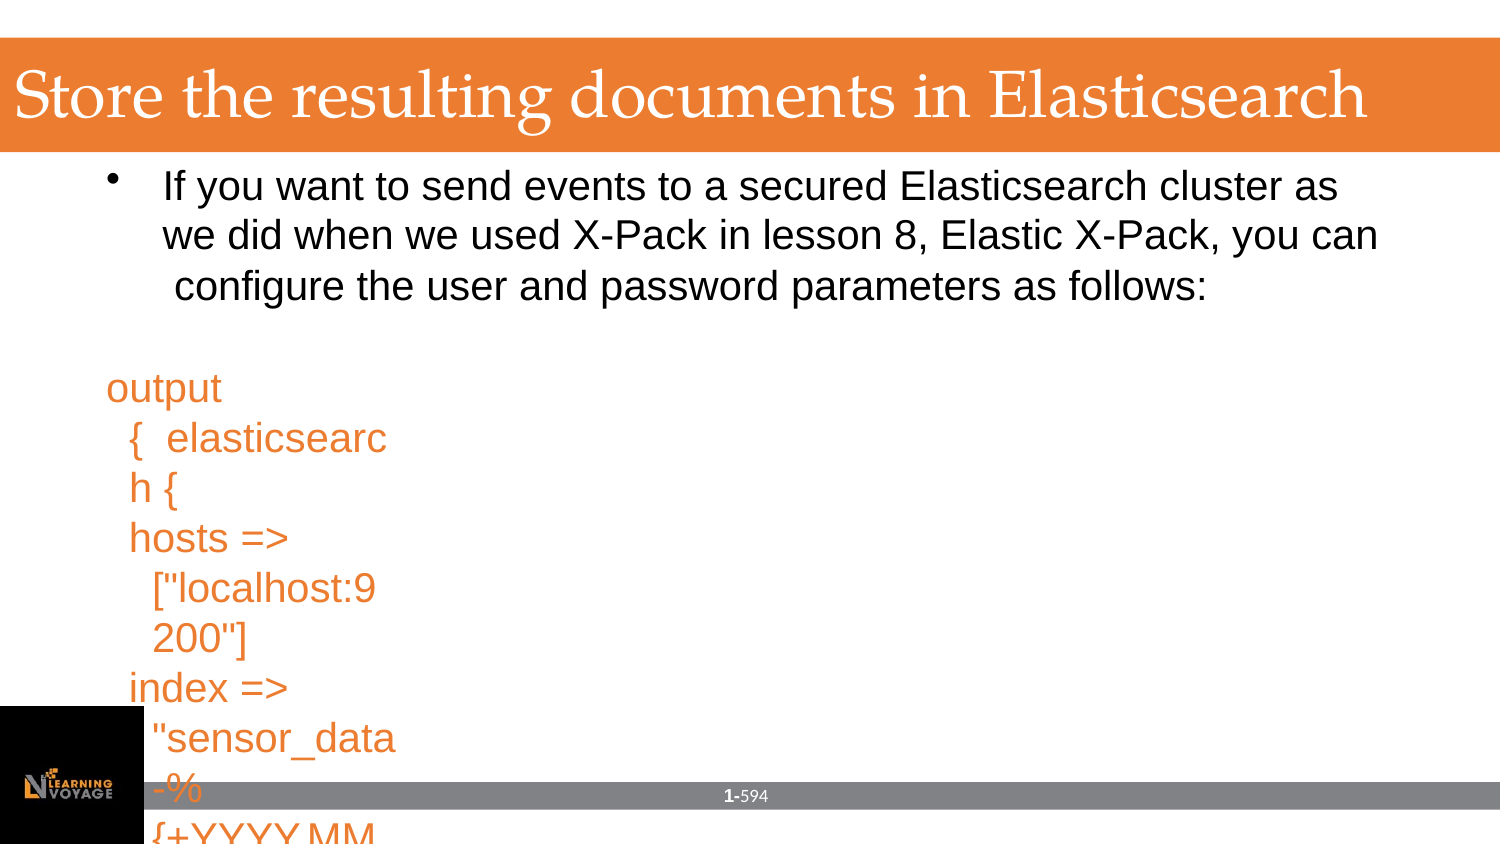

# Store the resulting documents in Elasticsearch
If you want to send events to a secured Elasticsearch cluster as  we did when we used X-Pack in lesson 8, Elastic X-Pack, you can  configure the user and password parameters as follows:

output {  elasticsearch {
hosts => ["localhost:9200"]
index => "sensor_data-%{+YYYY.MM.dd}"
user => "elastic"  password => "elastic"
}
}
1-594